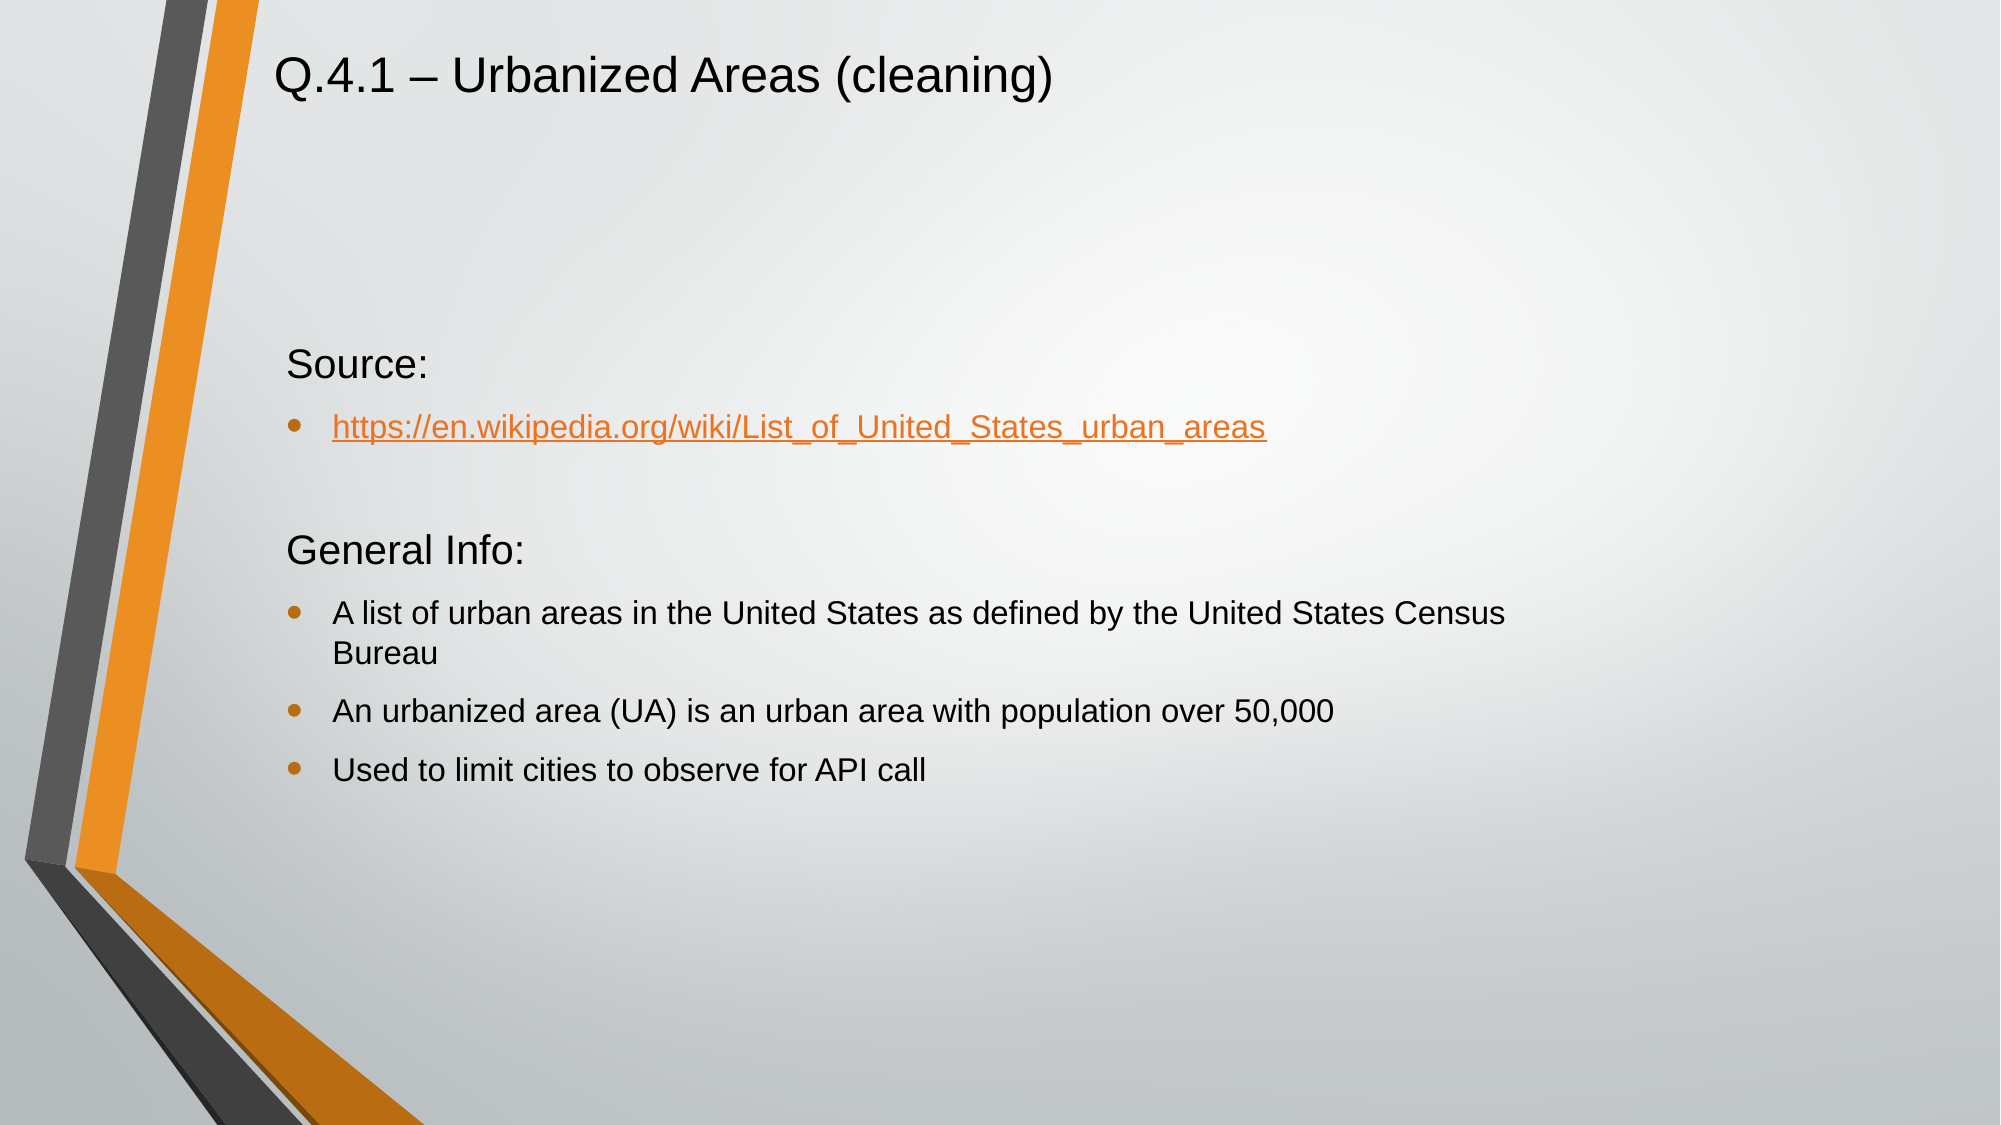

# Q.4.1 – Urbanized Areas (cleaning)
Source:
https://en.wikipedia.org/wiki/List_of_United_States_urban_areas

General Info:
A list of urban areas in the United States as defined by the United States Census Bureau
An urbanized area (UA) is an urban area with population over 50,000
Used to limit cities to observe for API call